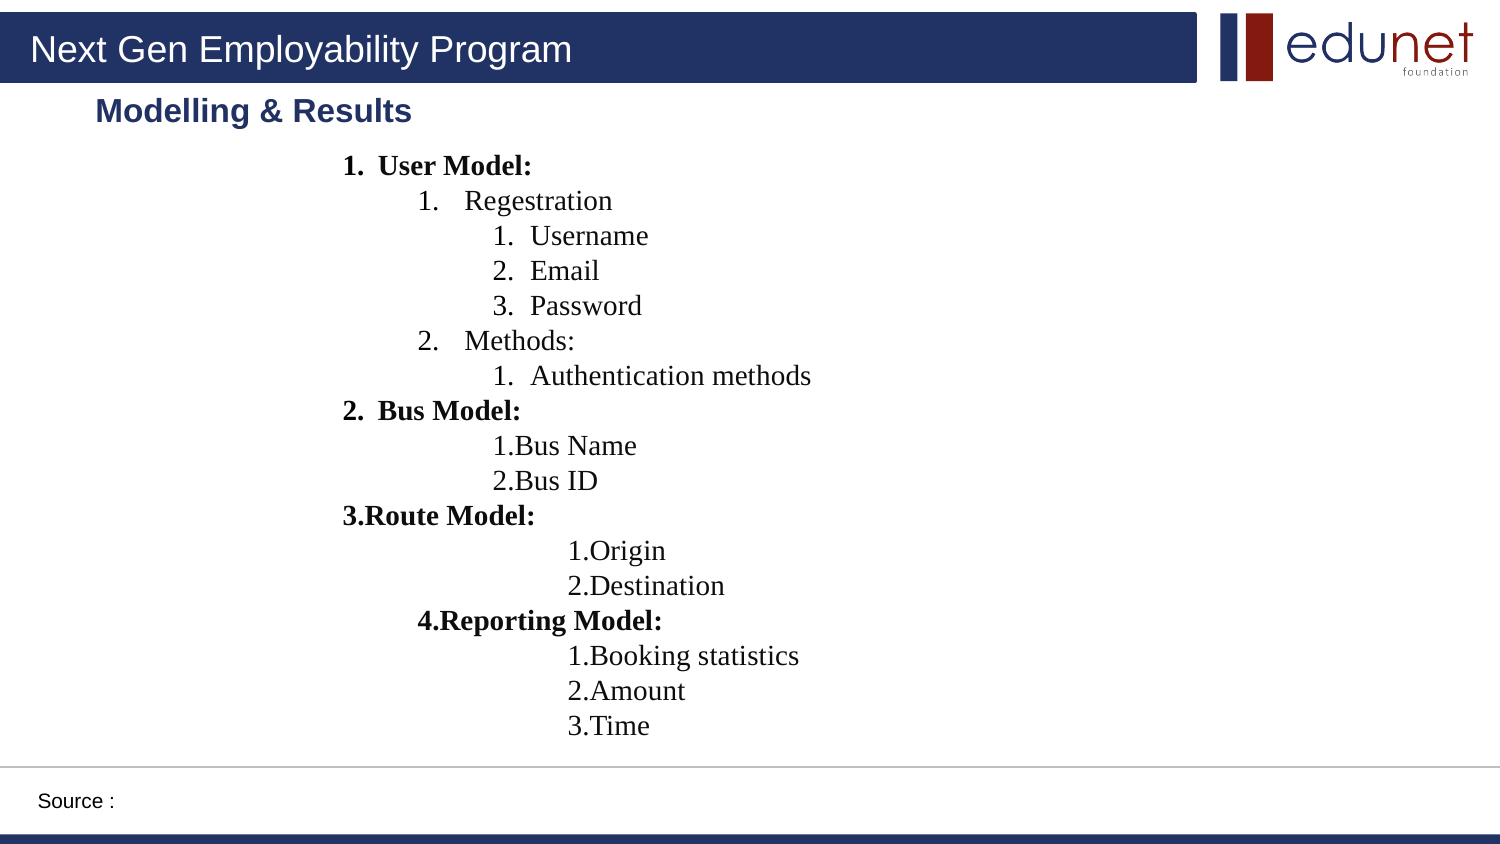

# Modelling & Results
User Model:
Regestration
Username
Email
Password
Methods:
Authentication methods
Bus Model:
	1.Bus Name
	2.Bus ID
3.Route Model:
	1.Origin
	2.Destination
4.Reporting Model:
	1.Booking statistics
	2.Amount
	3.Time

Source :